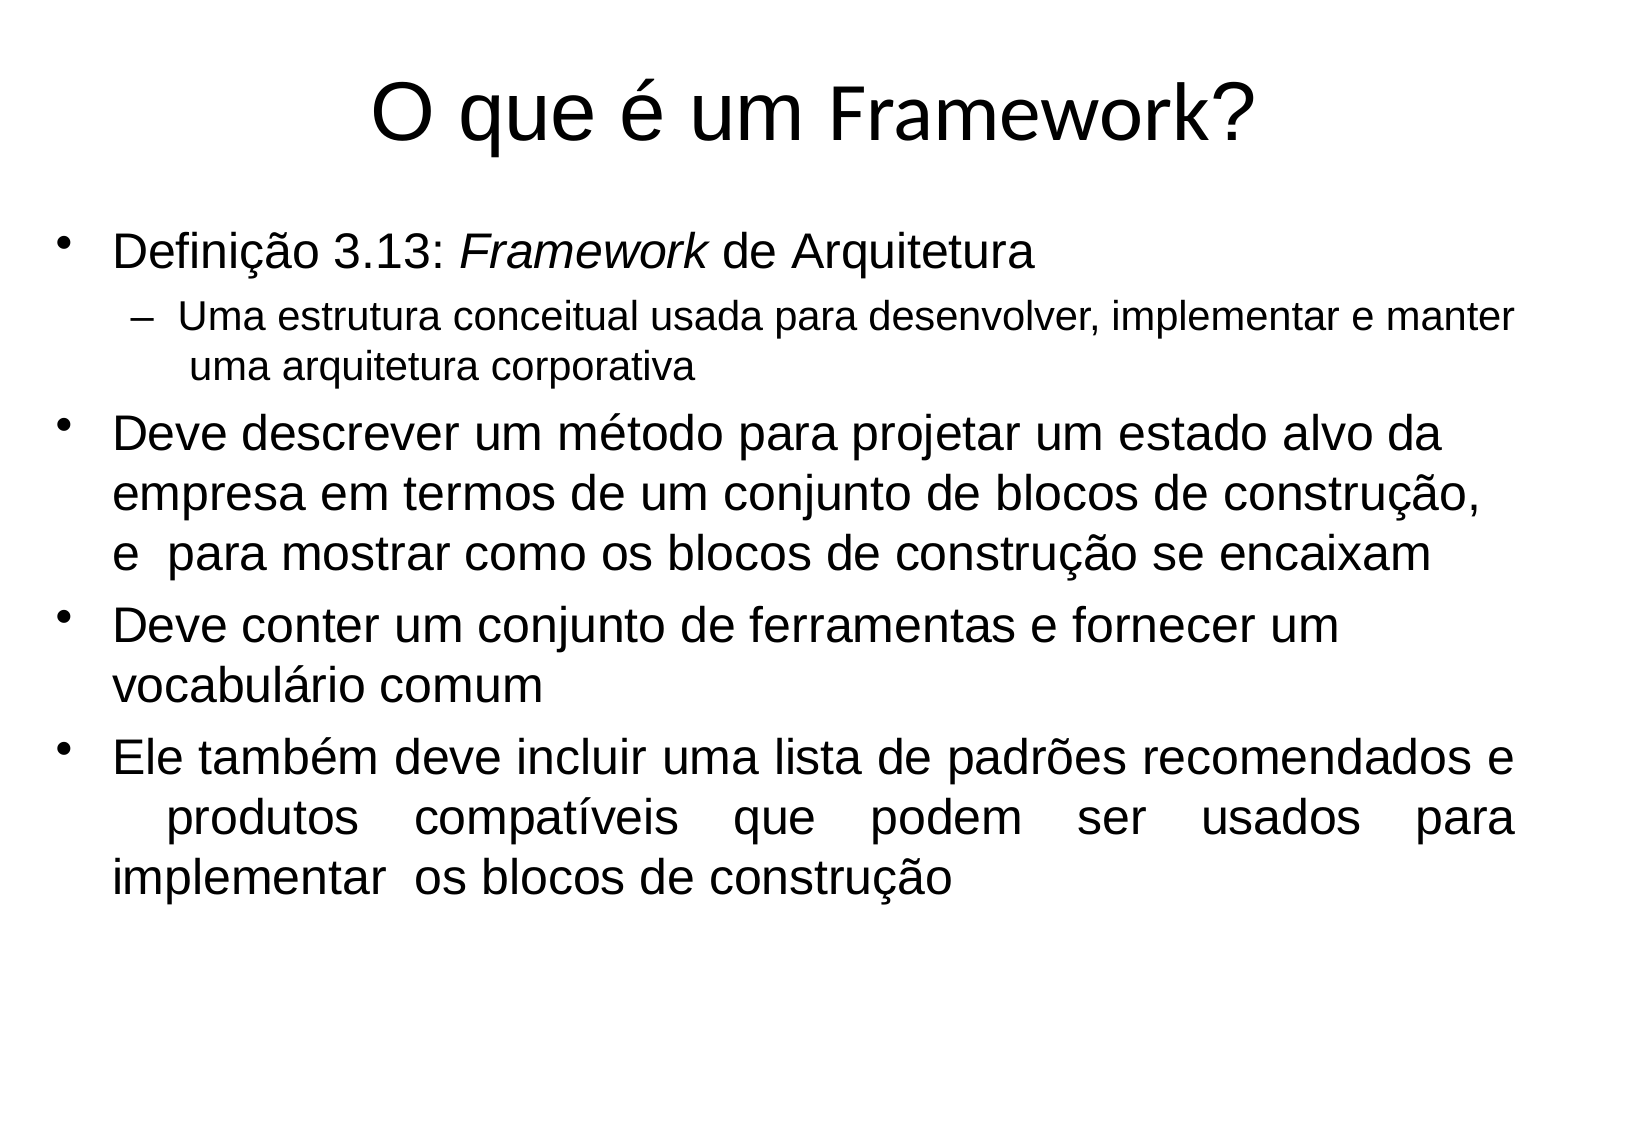

# O que é um Framework?
Definição 3.13: Framework de Arquitetura
–	Uma estrutura conceitual usada para desenvolver, implementar e manter  uma arquitetura corporativa
Deve descrever um método para projetar um estado alvo da  empresa em termos de um conjunto de blocos de construção, e  para mostrar como os blocos de construção se encaixam
Deve conter um conjunto de ferramentas e fornecer um
vocabulário comum
Ele também deve incluir uma lista de padrões recomendados e  produtos compatíveis que podem ser usados para implementar  os blocos de construção